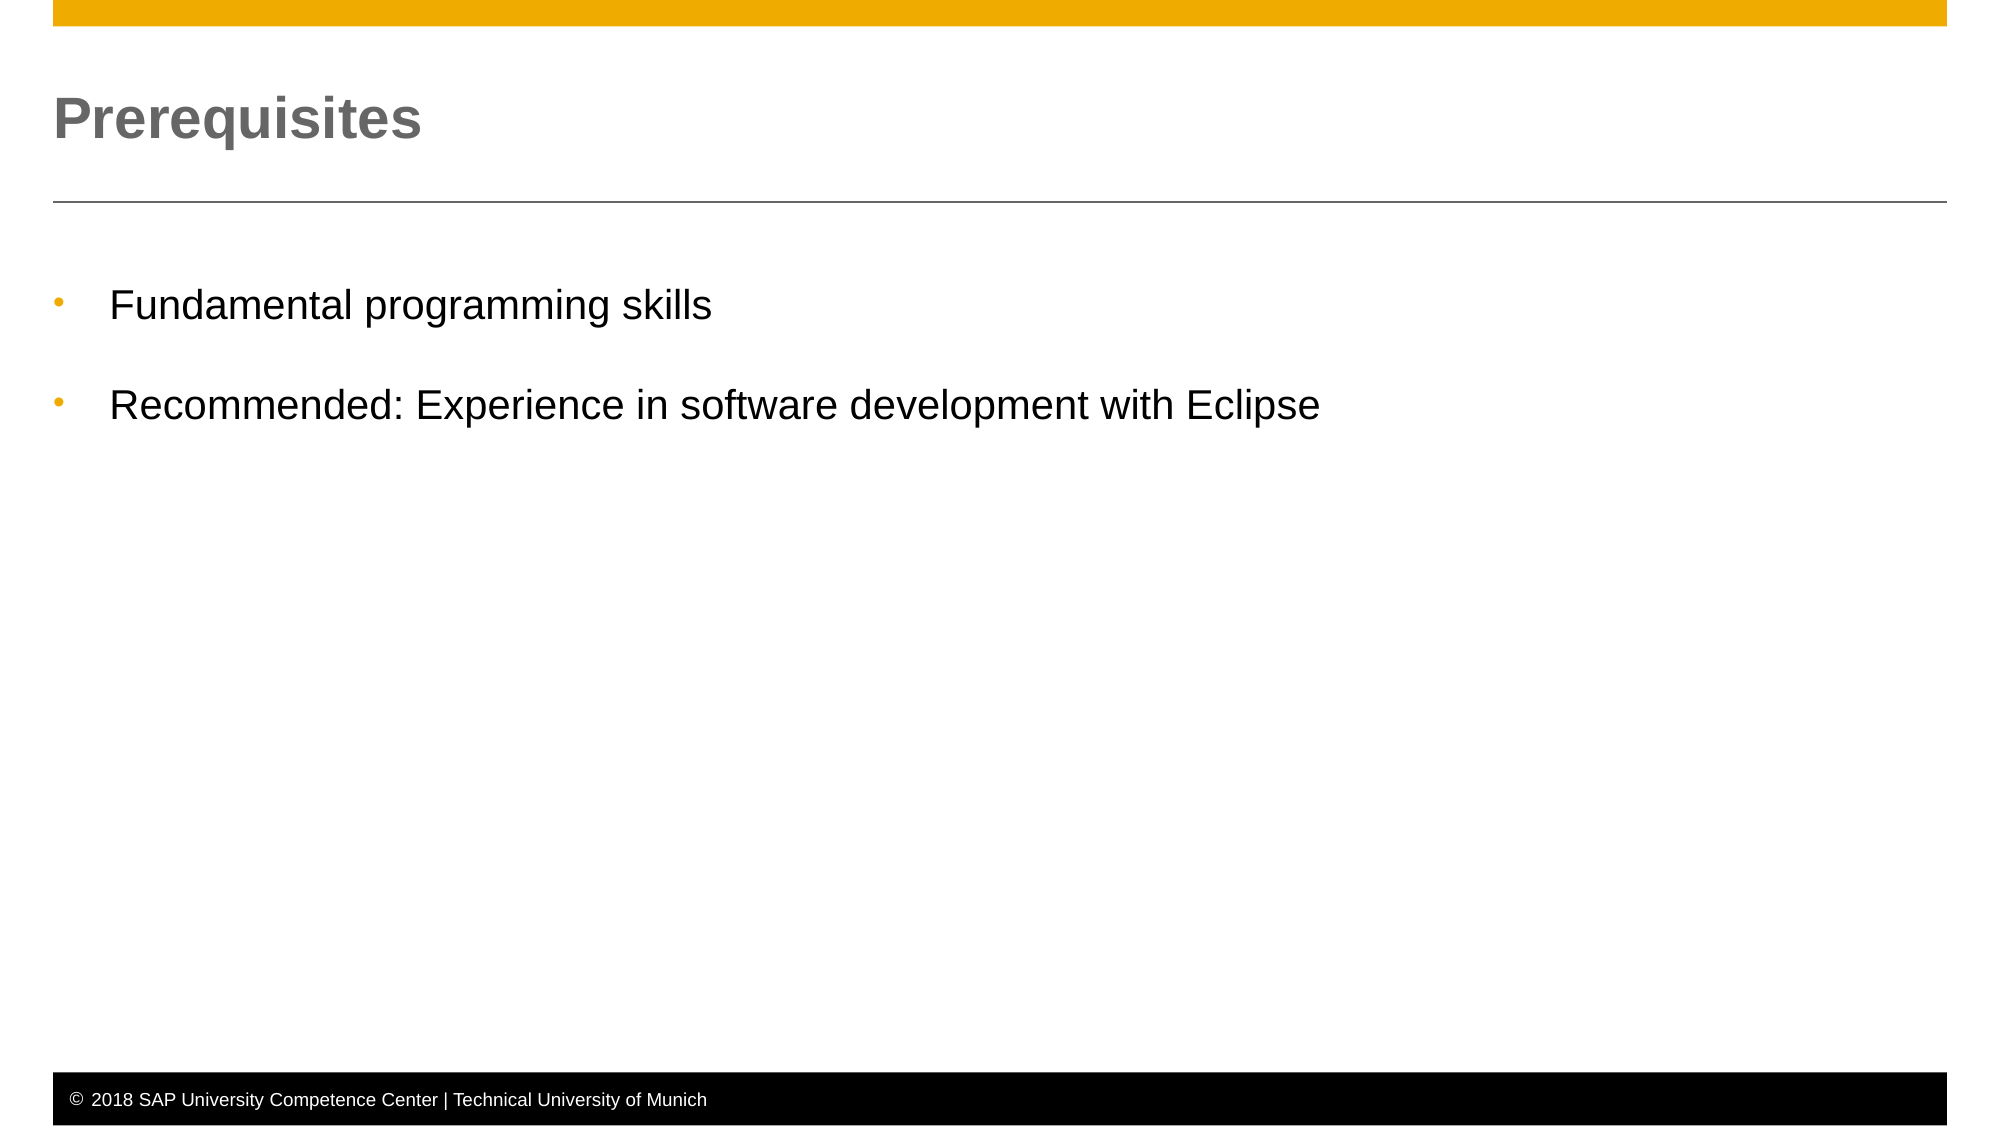

# Prerequisites
Fundamental programming skills
Recommended: Experience in software development with Eclipse